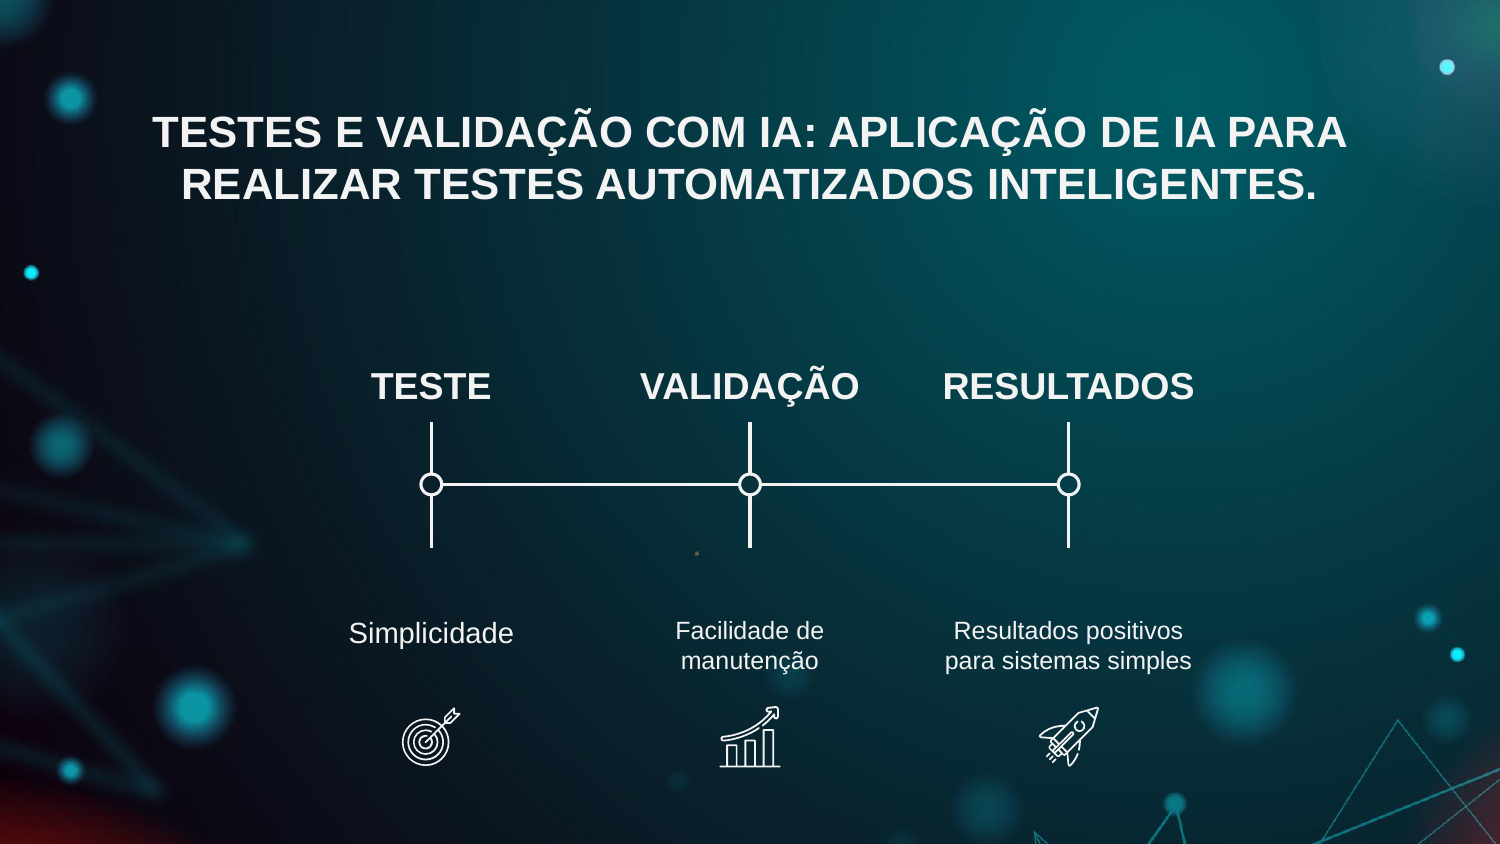

# TESTES E VALIDAÇÃO COM IA: APLICAÇÃO DE IA PARA REALIZAR TESTES AUTOMATIZADOS INTELIGENTES.
TESTE

Simplicidade
VALIDAÇÃO

Facilidade de manutenção
RESULTADOS

Resultados positivos para sistemas simples